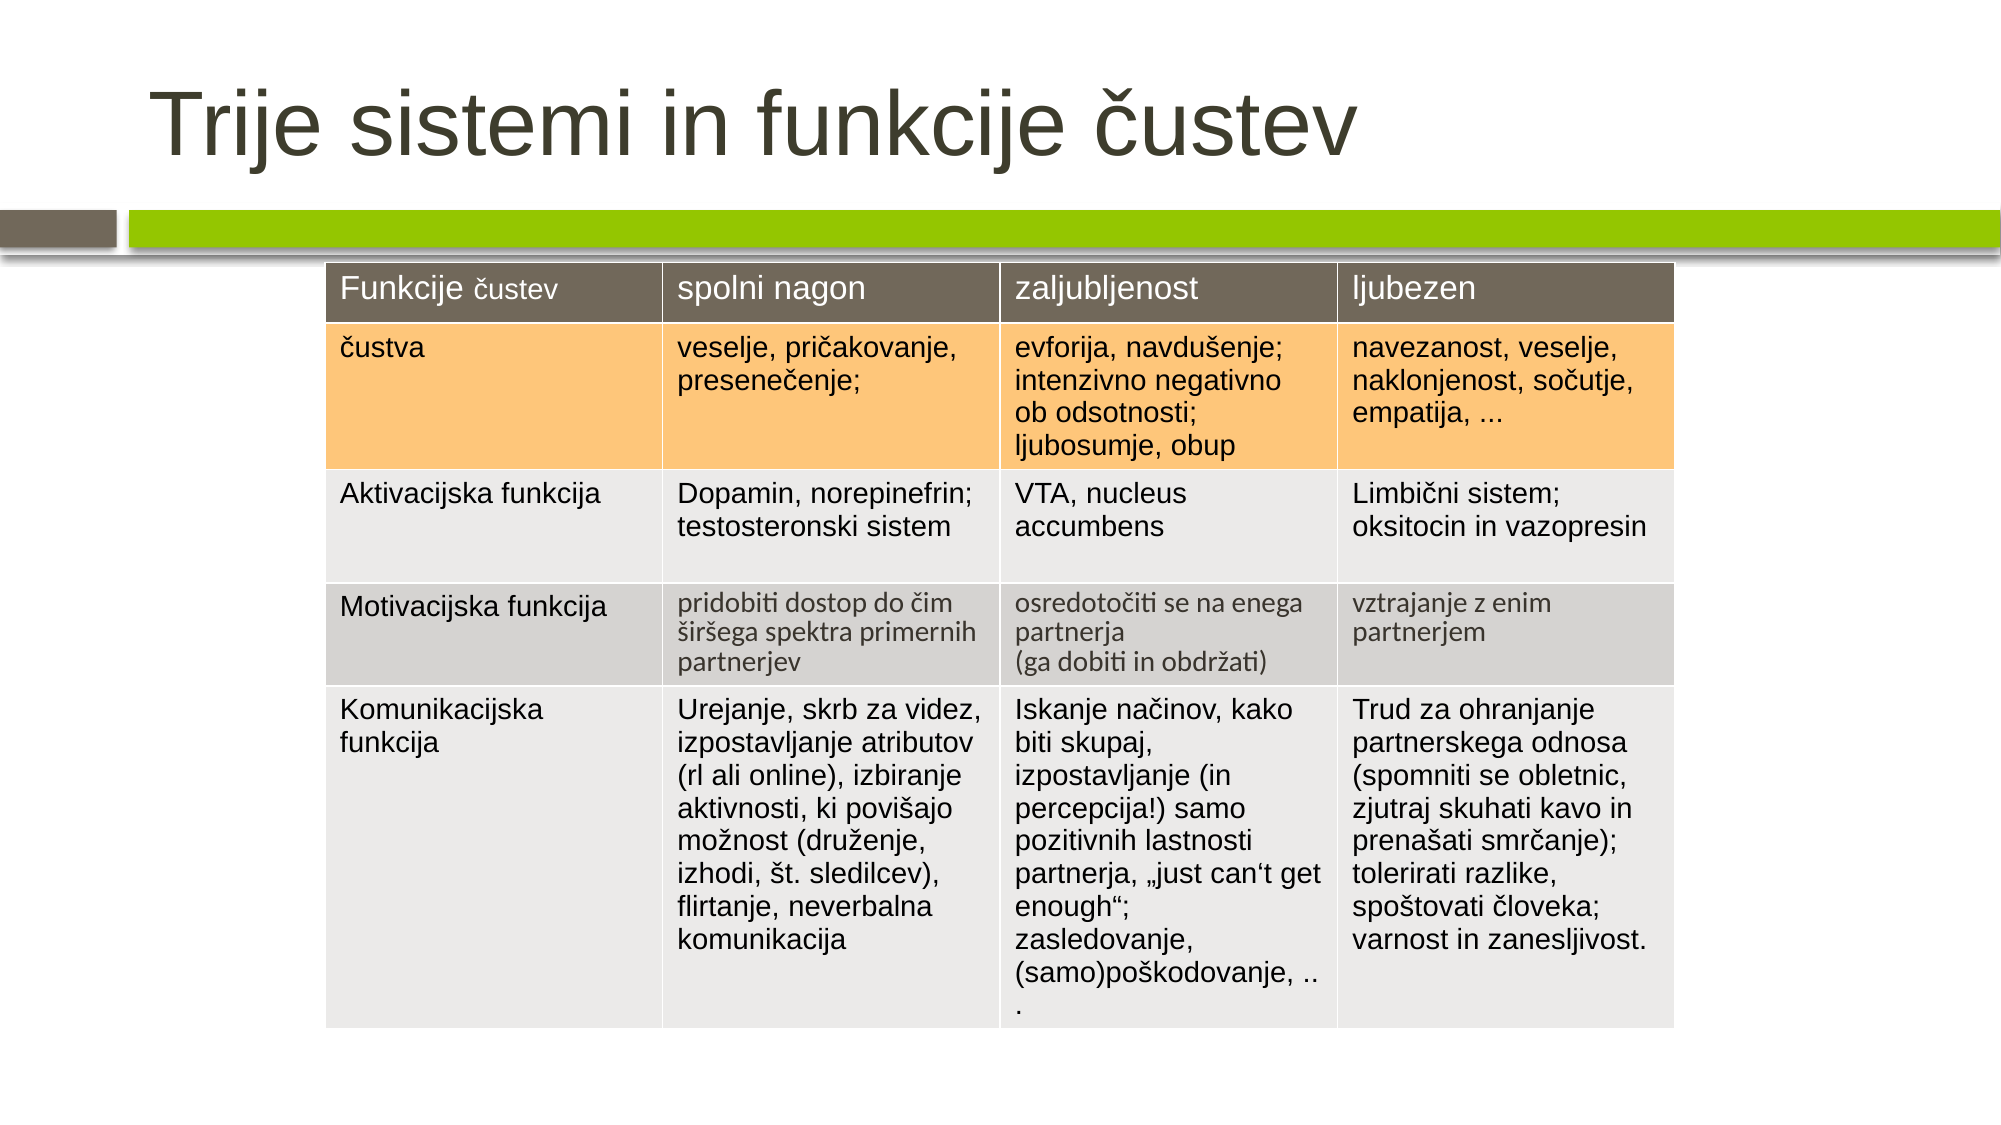

# Trije sistemi in funkcije čustev
| Funkcije čustev | spolni nagon | zaljubljenost | ljubezen |
| --- | --- | --- | --- |
| čustva | veselje, pričakovanje, presenečenje; | evforija, navdušenje; intenzivno negativno ob odsotnosti; ljubosumje, obup | navezanost, veselje, naklonjenost, sočutje, empatija, ... |
| Aktivacijska funkcija | Dopamin, norepinefrin; testosteronski sistem | VTA, nucleus accumbens | Limbični sistem; oksitocin in vazopresin |
| Motivacijska funkcija | pridobiti dostop do čim širšega spektra primernih partnerjev | osredotočiti se na enega partnerja (ga dobiti in obdržati) | vztrajanje z enim partnerjem |
| Komunikacijska funkcija | Urejanje, skrb za videz, izpostavljanje atributov (rl ali online), izbiranje aktivnosti, ki povišajo možnost (druženje, izhodi, št. sledilcev), flirtanje, neverbalna komunikacija | Iskanje načinov, kako biti skupaj, izpostavljanje (in percepcija!) samo pozitivnih lastnosti partnerja, „just can‘t get enough“; zasledovanje, (samo)poškodovanje, ... | Trud za ohranjanje partnerskega odnosa (spomniti se obletnic, zjutraj skuhati kavo in prenašati smrčanje); tolerirati razlike, spoštovati človeka; varnost in zanesljivost. |